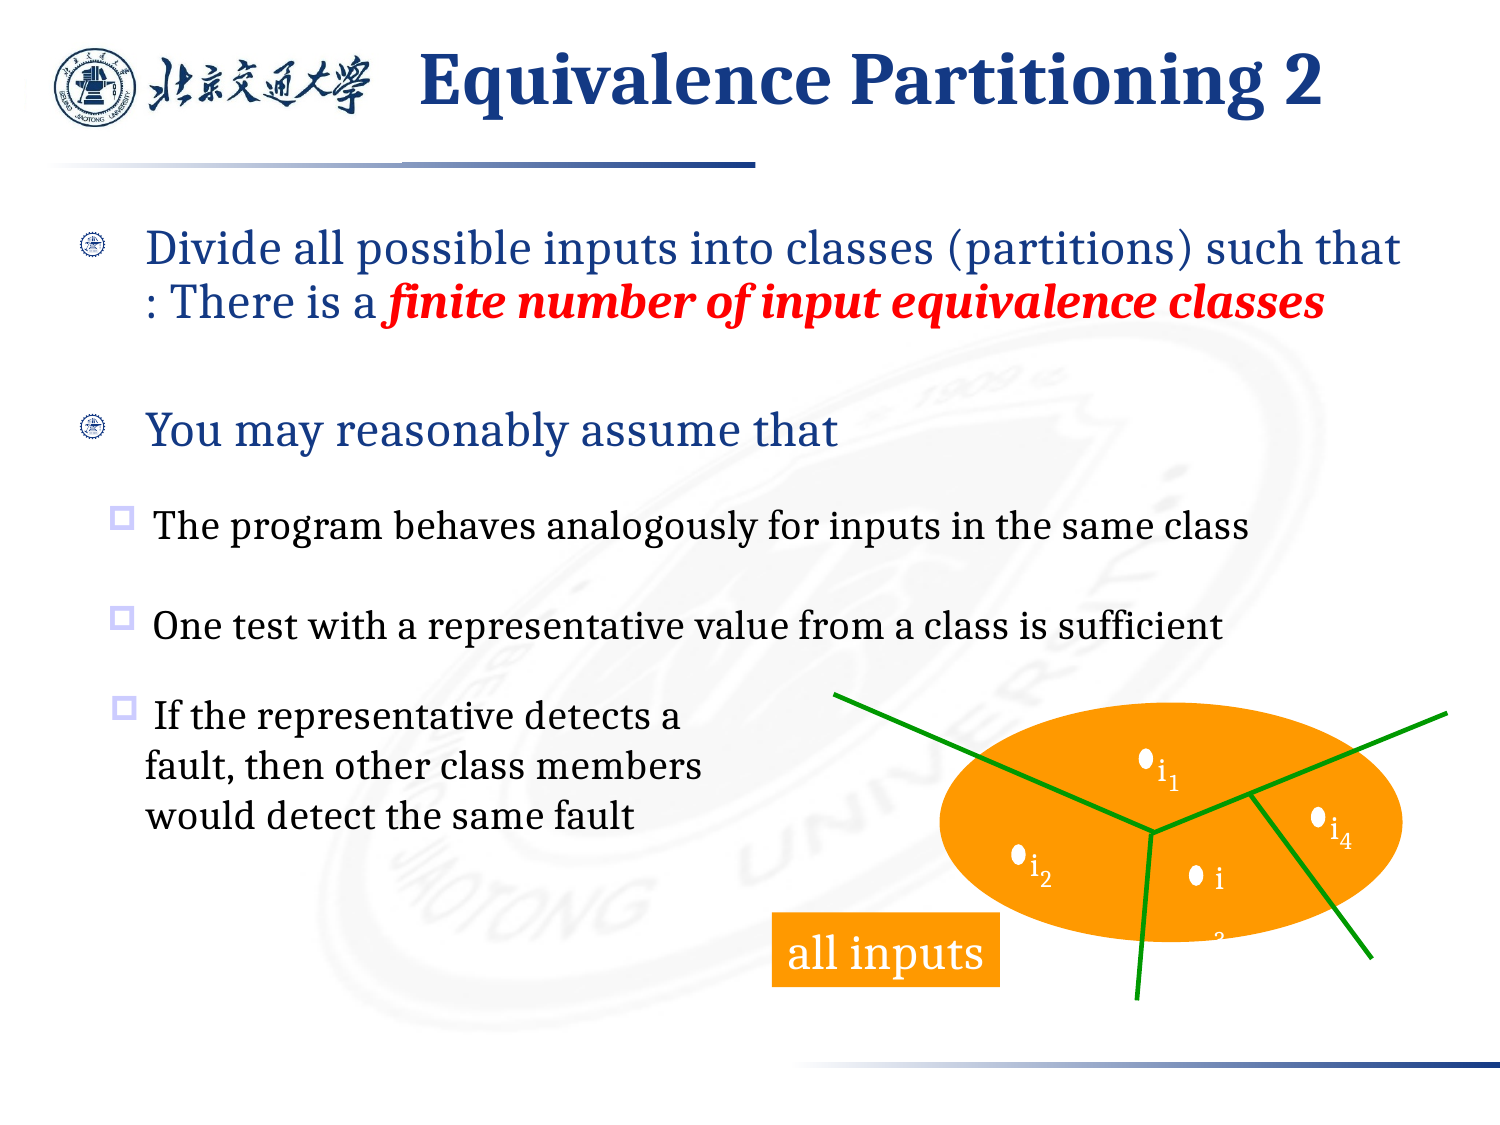

# Equivalence Partitioning 2
Divide all possible inputs into classes (partitions) such that : There is a finite number of input equivalence classes

You may reasonably assume that
 The program behaves analogously for inputs in the same class

 One test with a representative value from a class is sufficient

 If the representative detects a fault, then other class members would detect the same fault

all inputs
i1

i4

i2

i3